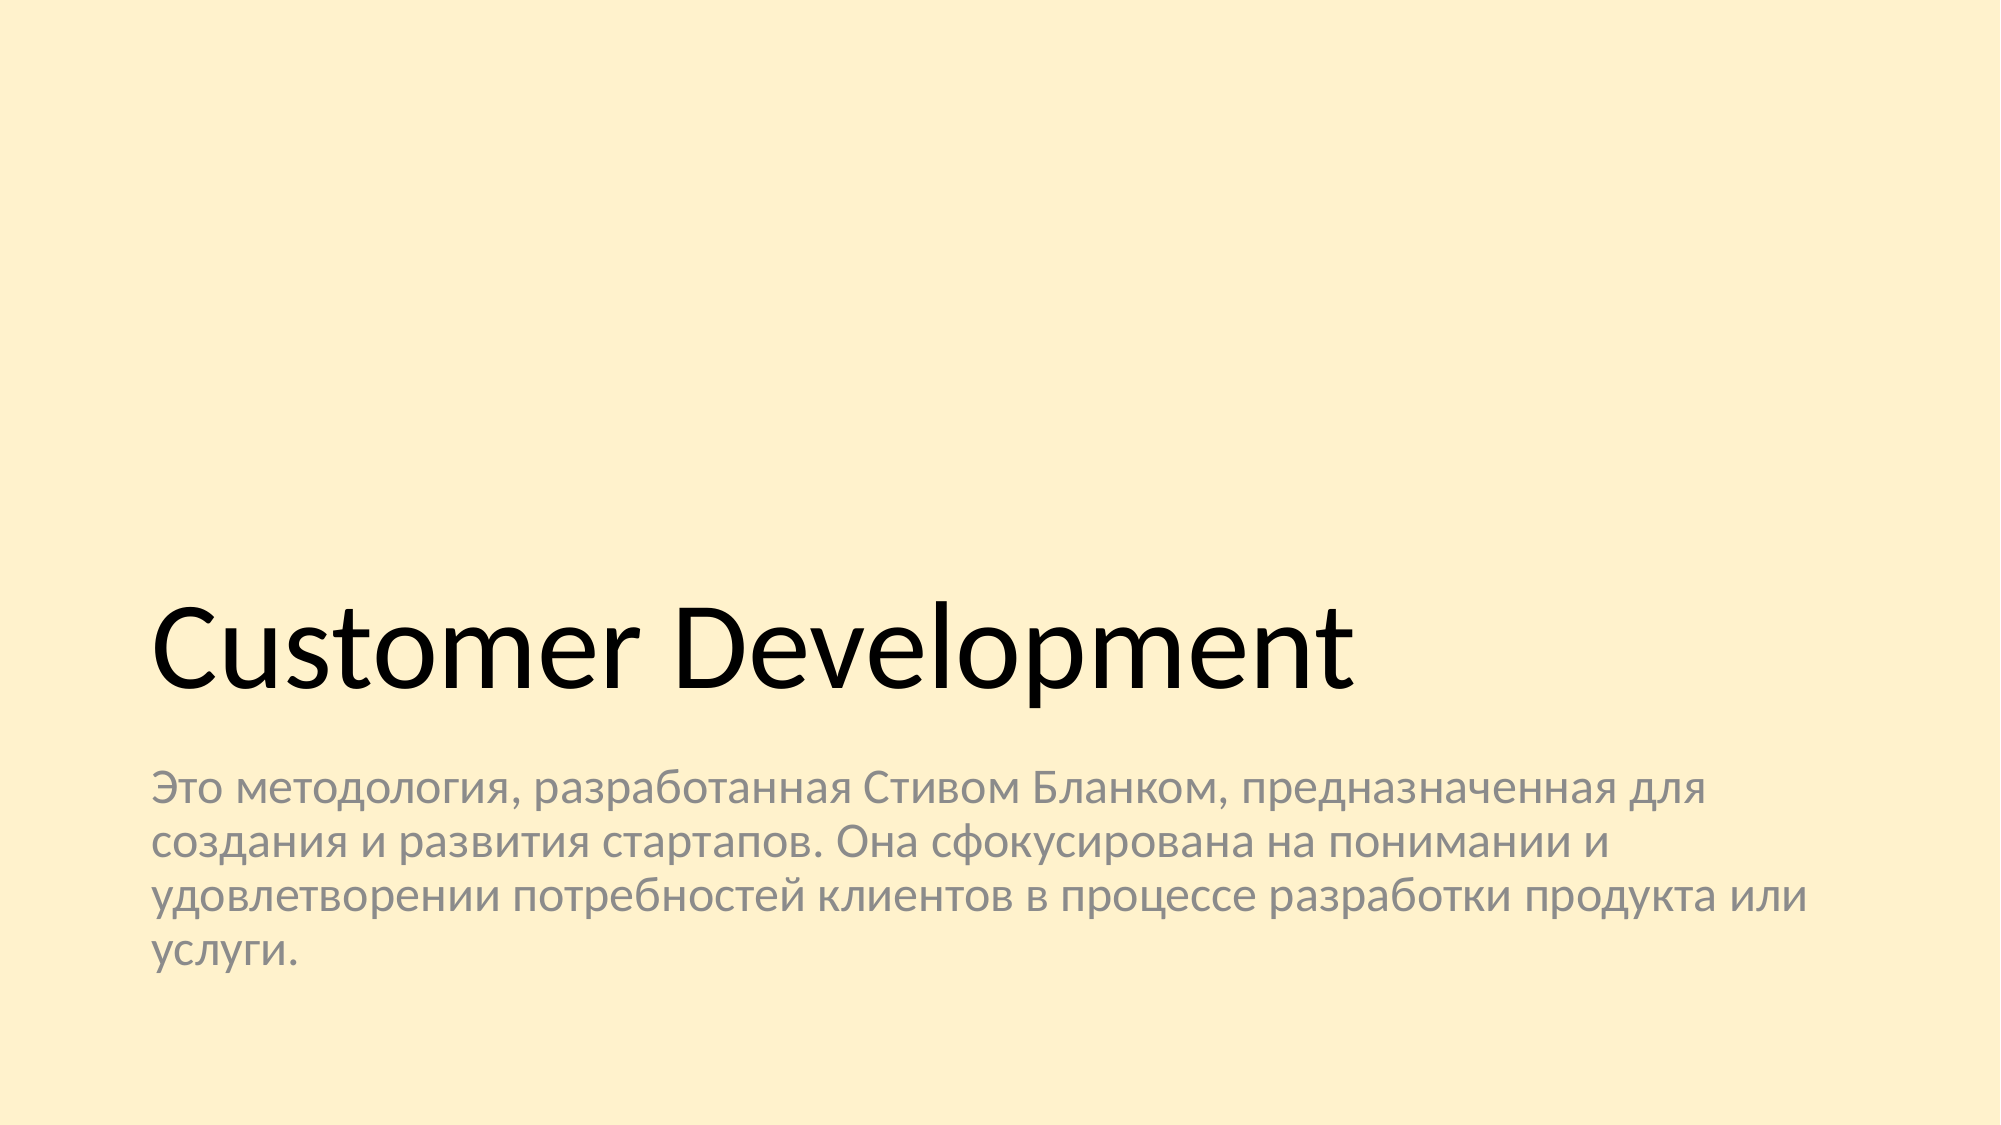

# Customer Development
Это методология, разработанная Стивом Бланком, предназначенная для создания и развития стартапов. Она сфокусирована на понимании и удовлетворении потребностей клиентов в процессе разработки продукта или услуги.